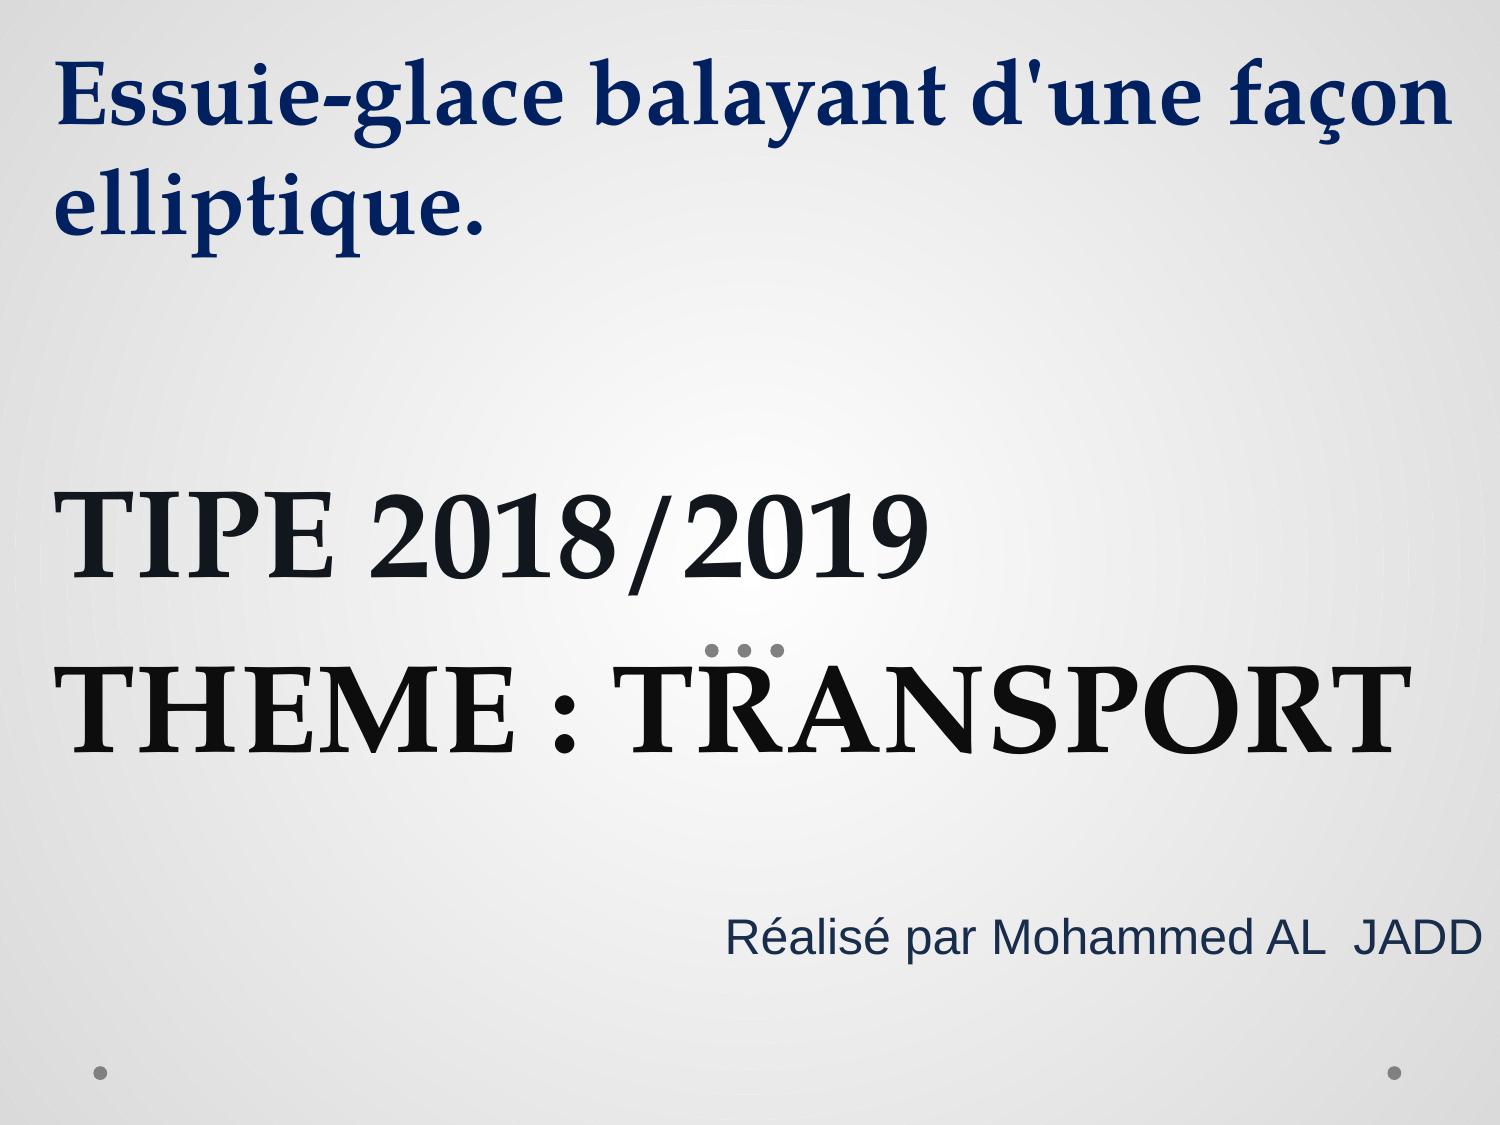

Essuie-glace balayant d'une façon elliptique.

TIPE 2018/2019
THEME : TRANSPORT

                                                Réalisé par Mohammed AL  JADD